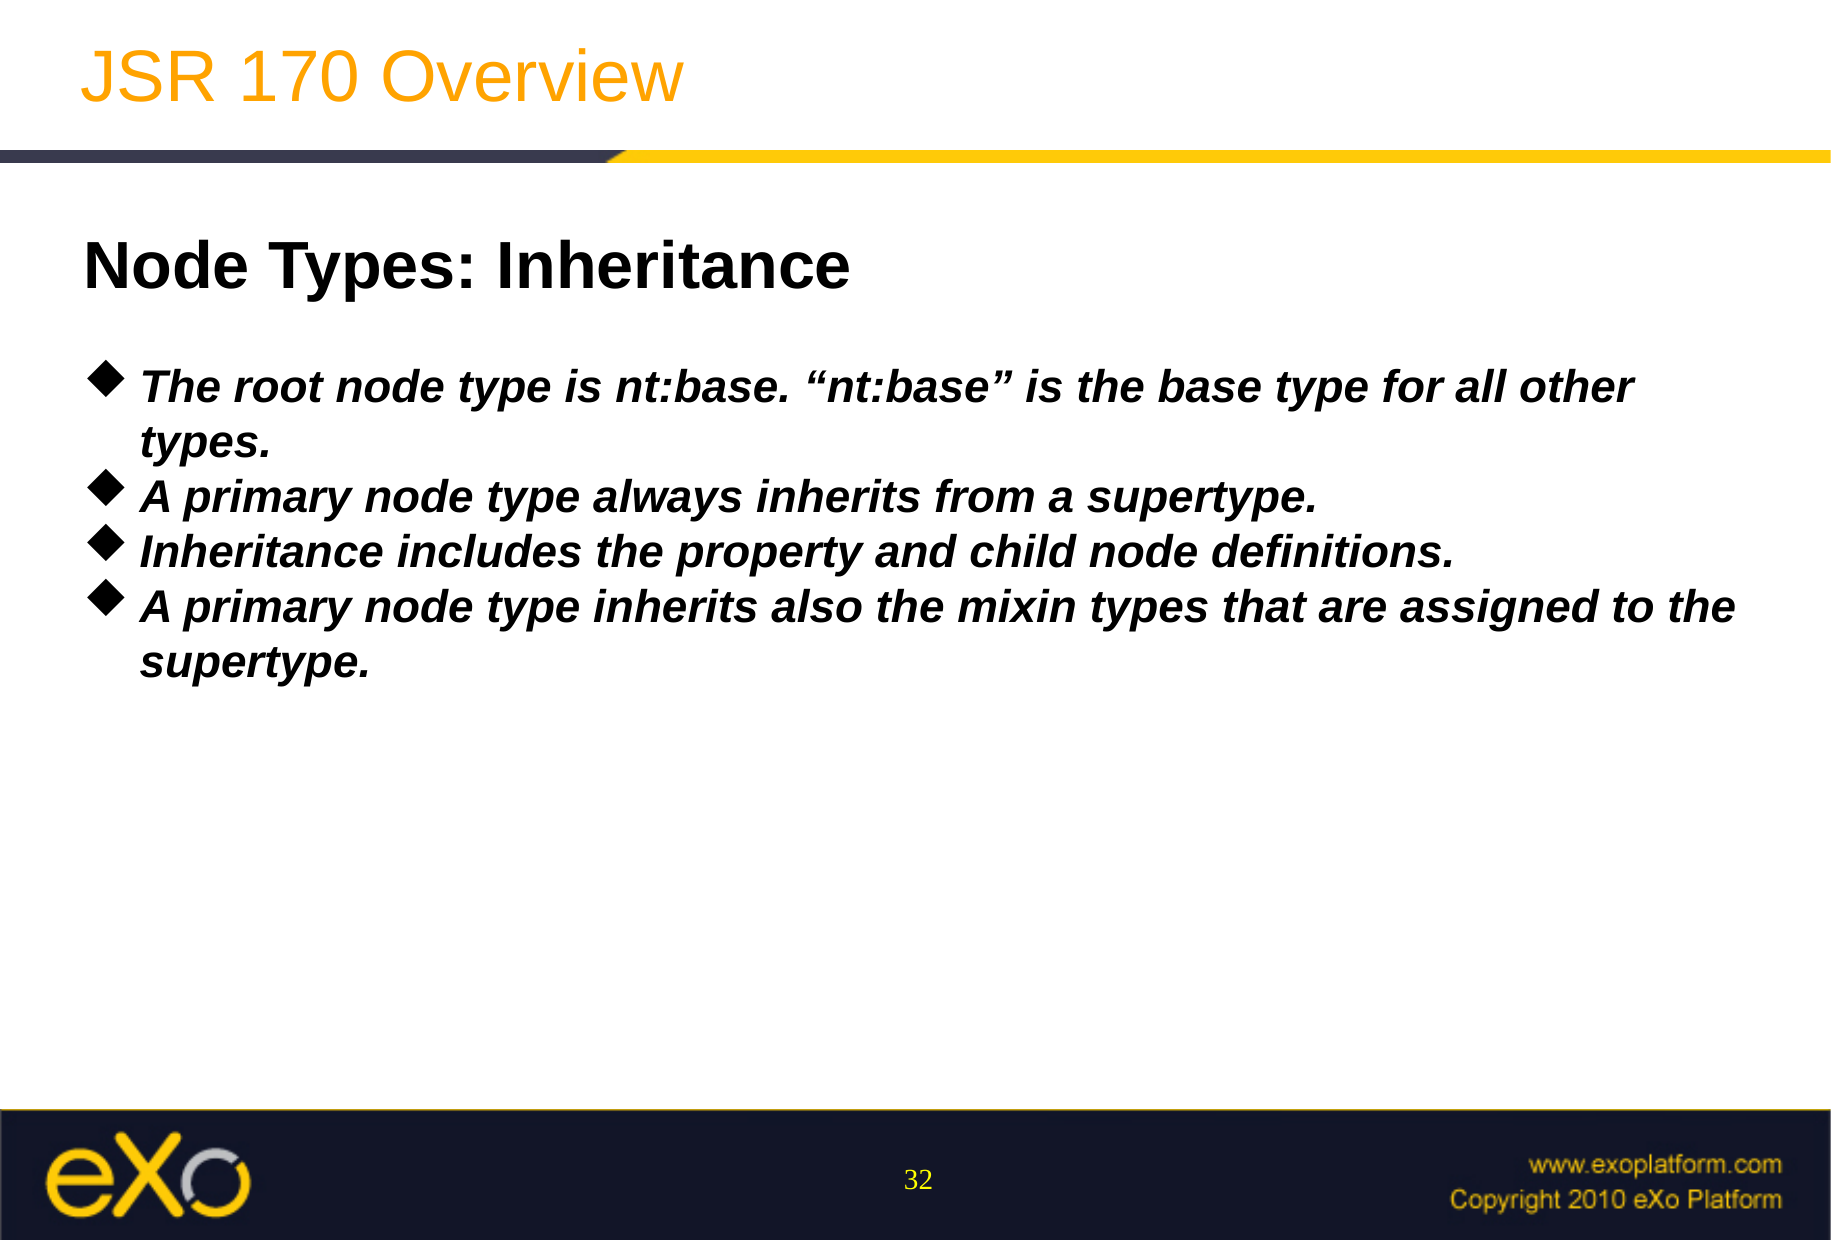

JSR 170 Overview
Node Types: Inheritance

The root node type is nt:base. “nt:base” is the base type for all other types.
A primary node type always inherits from a supertype.
Inheritance includes the property and child node definitions.
A primary node type inherits also the mixin types that are assigned to the supertype.